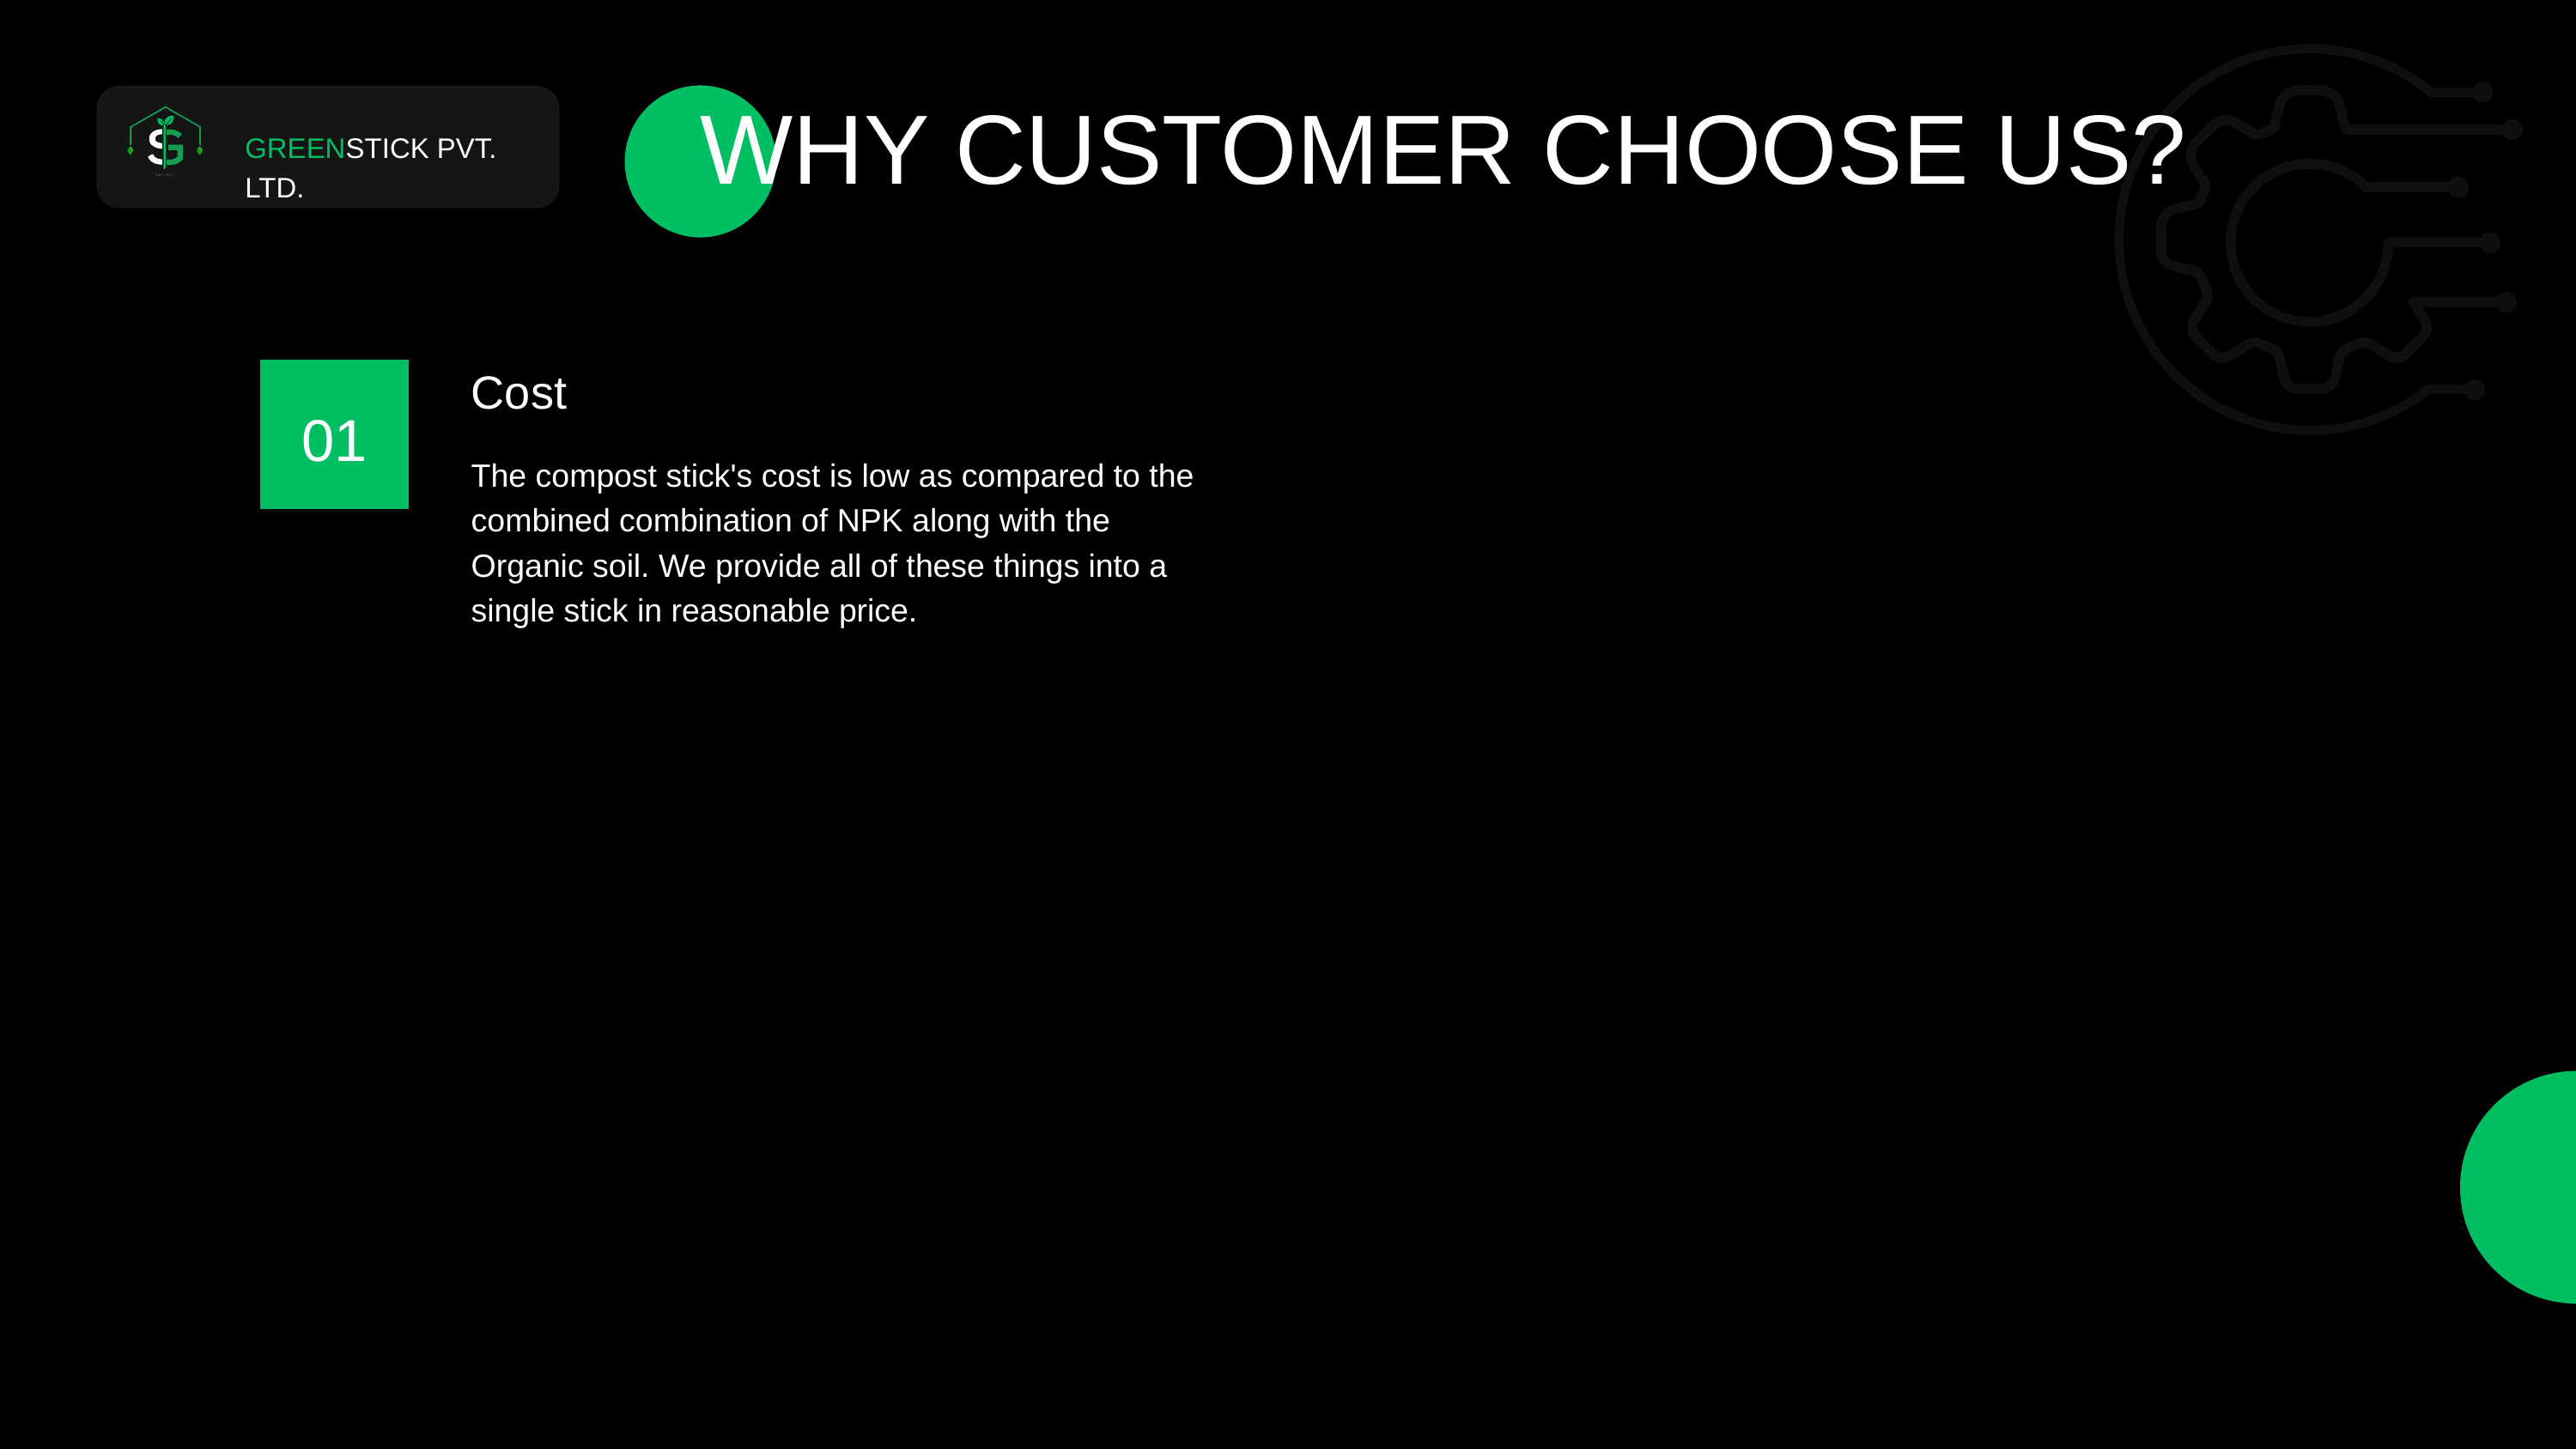

WHY CUSTOMER CHOOSE US?

GREENSTICK PVT. LTD.
Cost

01
The compost stick's cost is low as compared to the combined combination of NPK along with the Organic soil. We provide all of these things into a single stick in reasonable price.